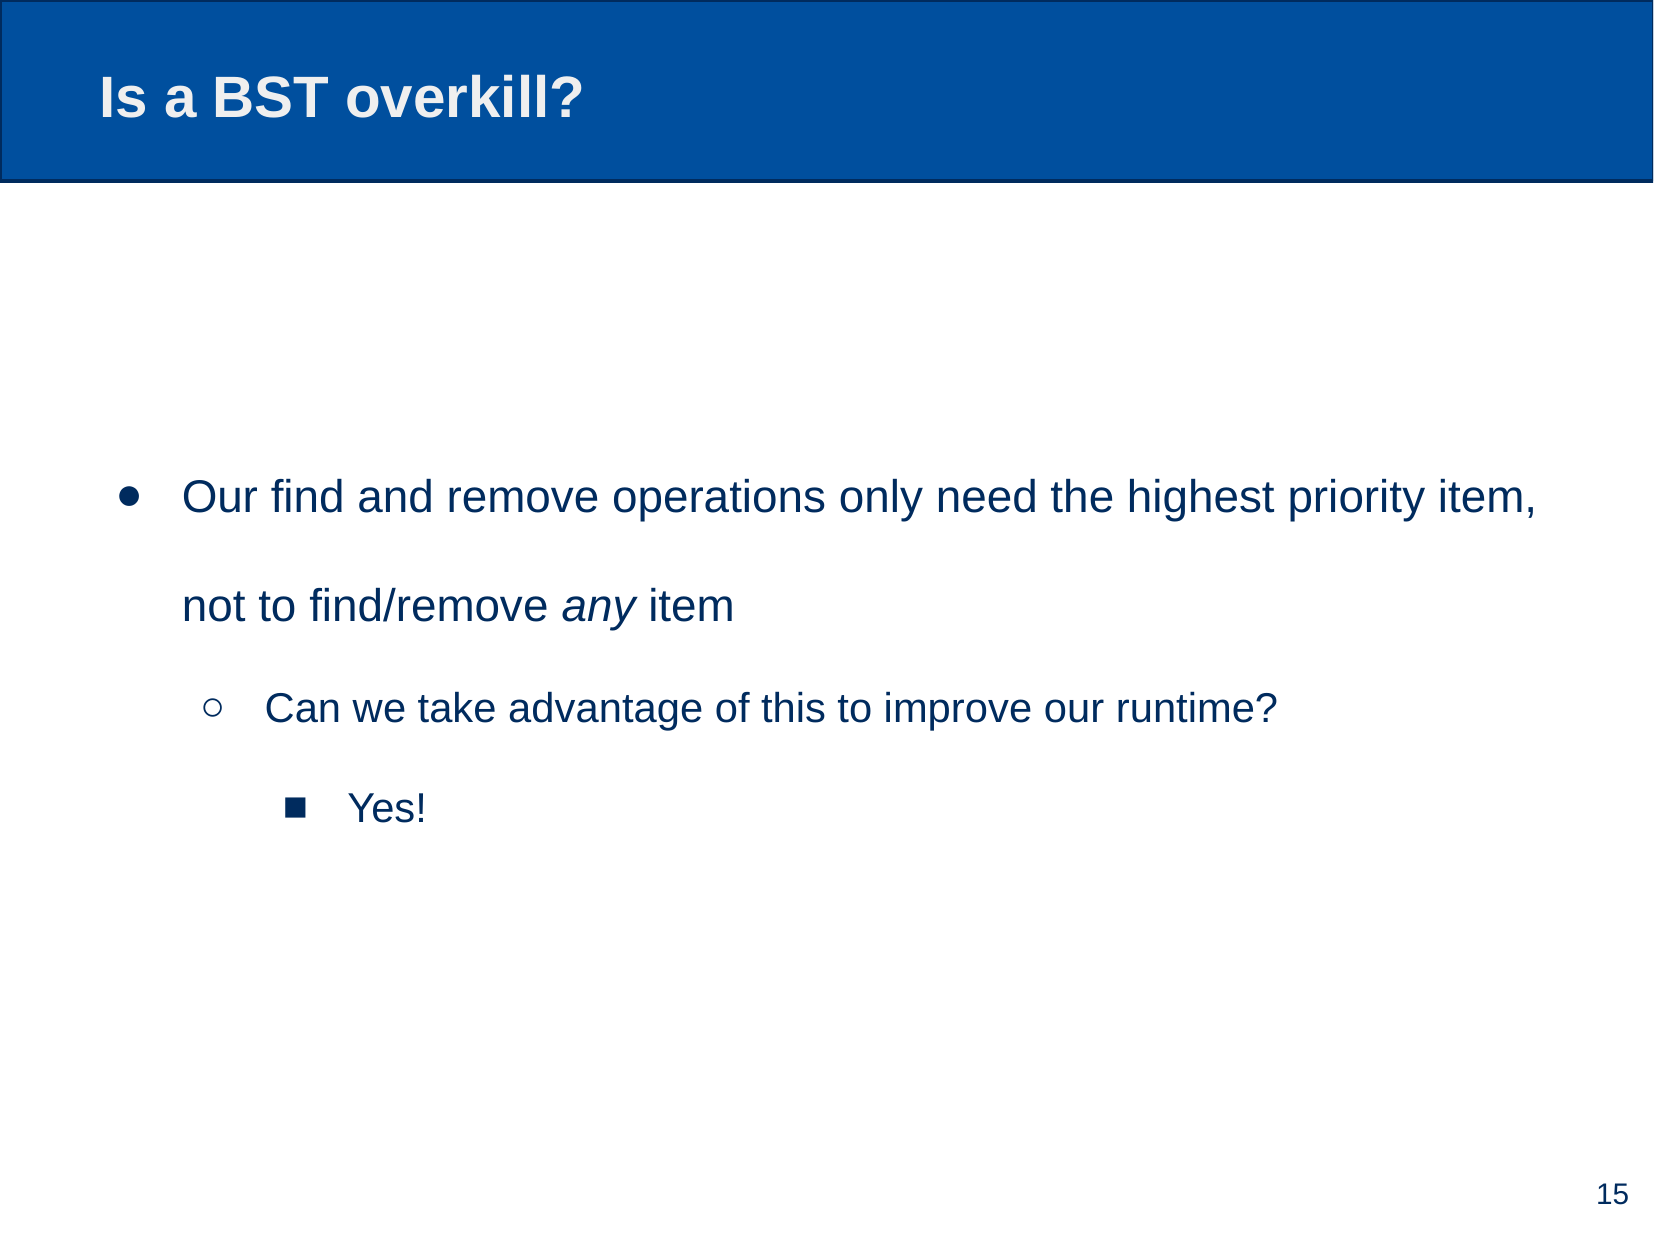

# Is a BST overkill?
Our find and remove operations only need the highest priority item, not to find/remove any item
Can we take advantage of this to improve our runtime?
Yes!
15